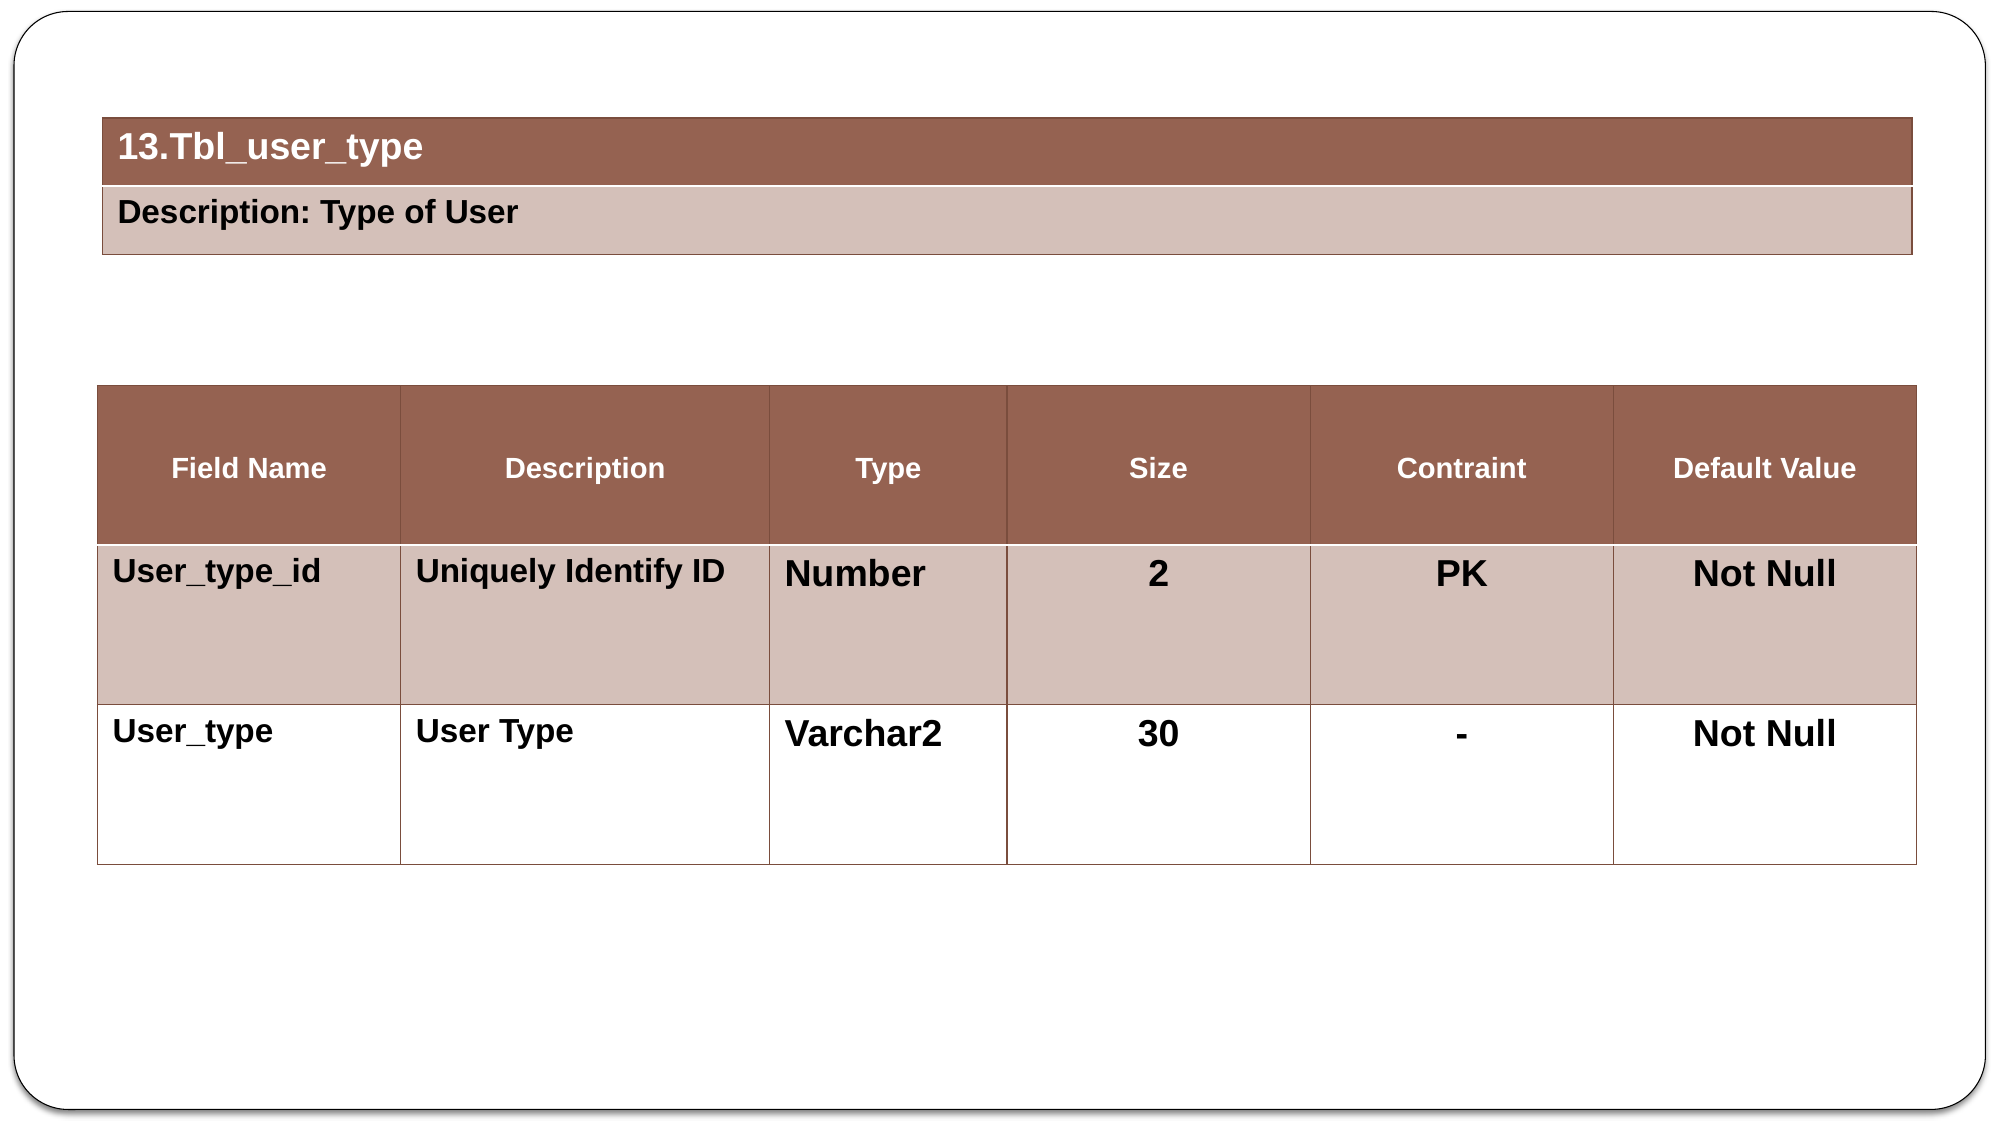

| 13.Tbl\_user\_type |
| --- |
| Description: Type of User |
| Field Name | Description | Type | Size | Contraint | Default Value |
| --- | --- | --- | --- | --- | --- |
| User\_type\_id | Uniquely Identify ID | Number | 2 | PK | Not Null |
| User\_type | User Type | Varchar2 | 30 | - | Not Null |